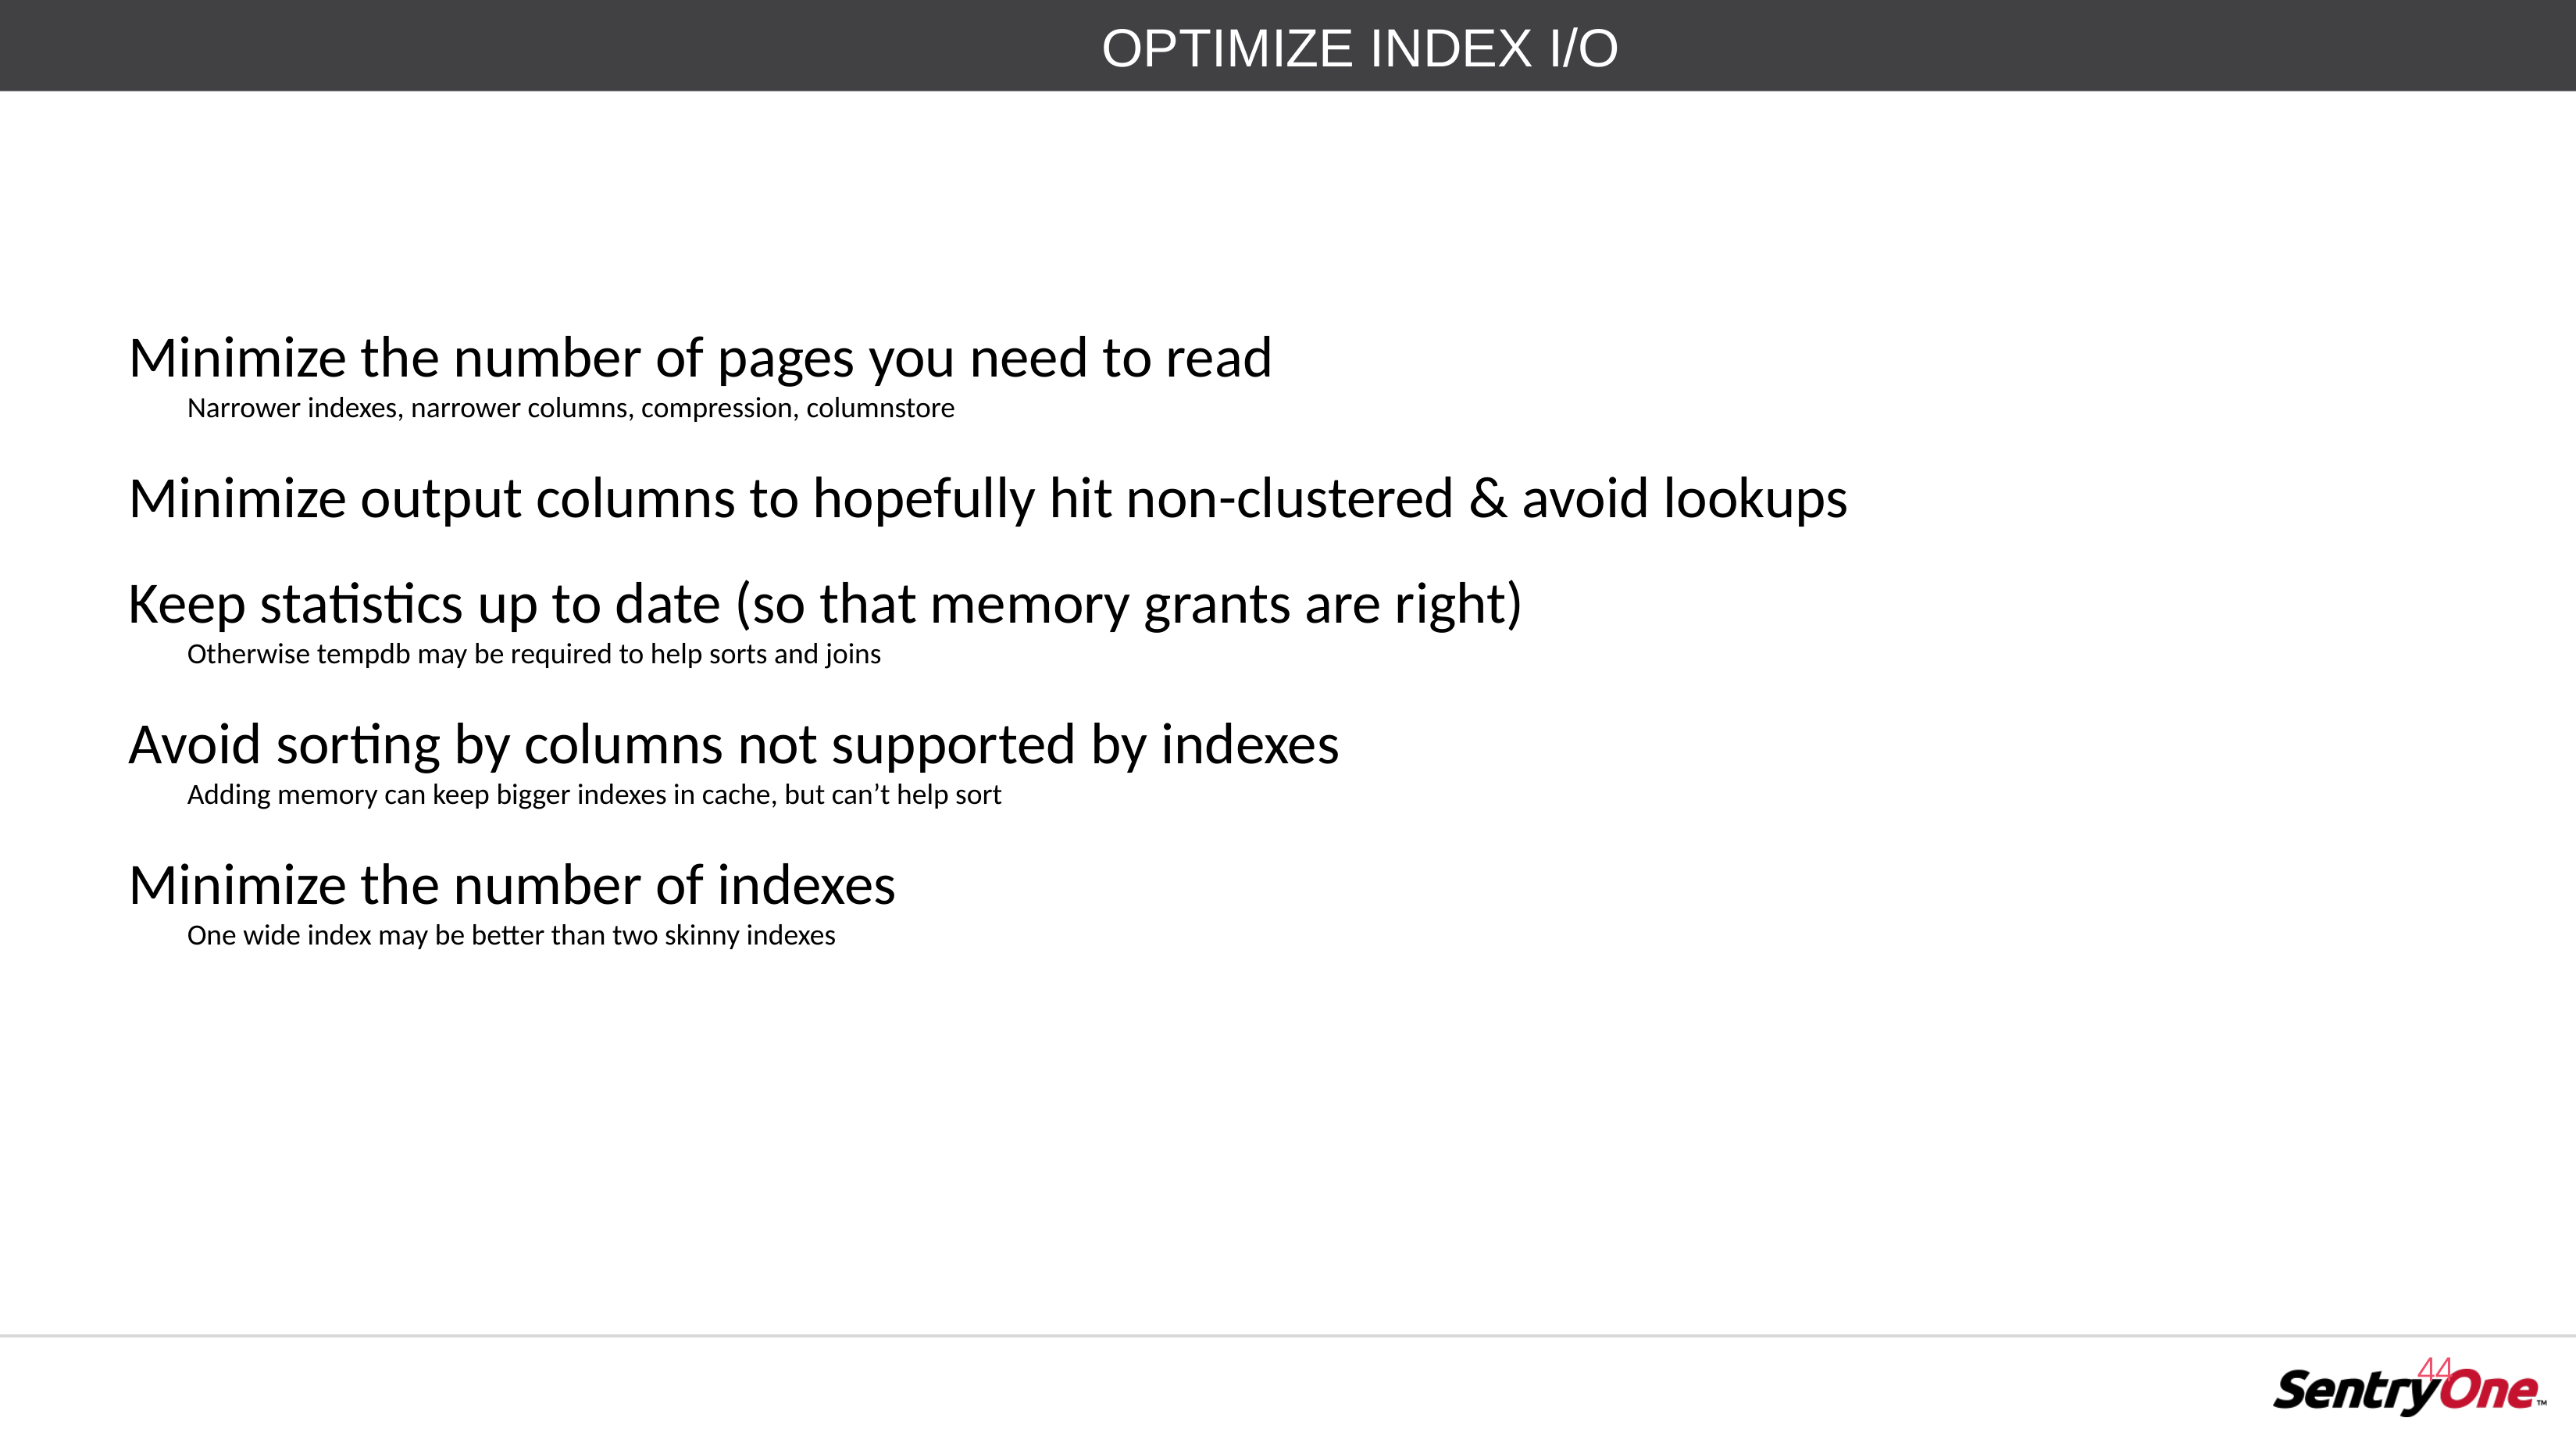

# OPTIMIZE INDEX I/O
Minimize the number of pages you need to read
Narrower indexes, narrower columns, compression, columnstore

Minimize output columns to hopefully hit non-clustered & avoid lookups

Keep statistics up to date (so that memory grants are right)
Otherwise tempdb may be required to help sorts and joins

Avoid sorting by columns not supported by indexes
Adding memory can keep bigger indexes in cache, but can’t help sort

Minimize the number of indexes
One wide index may be better than two skinny indexes
44